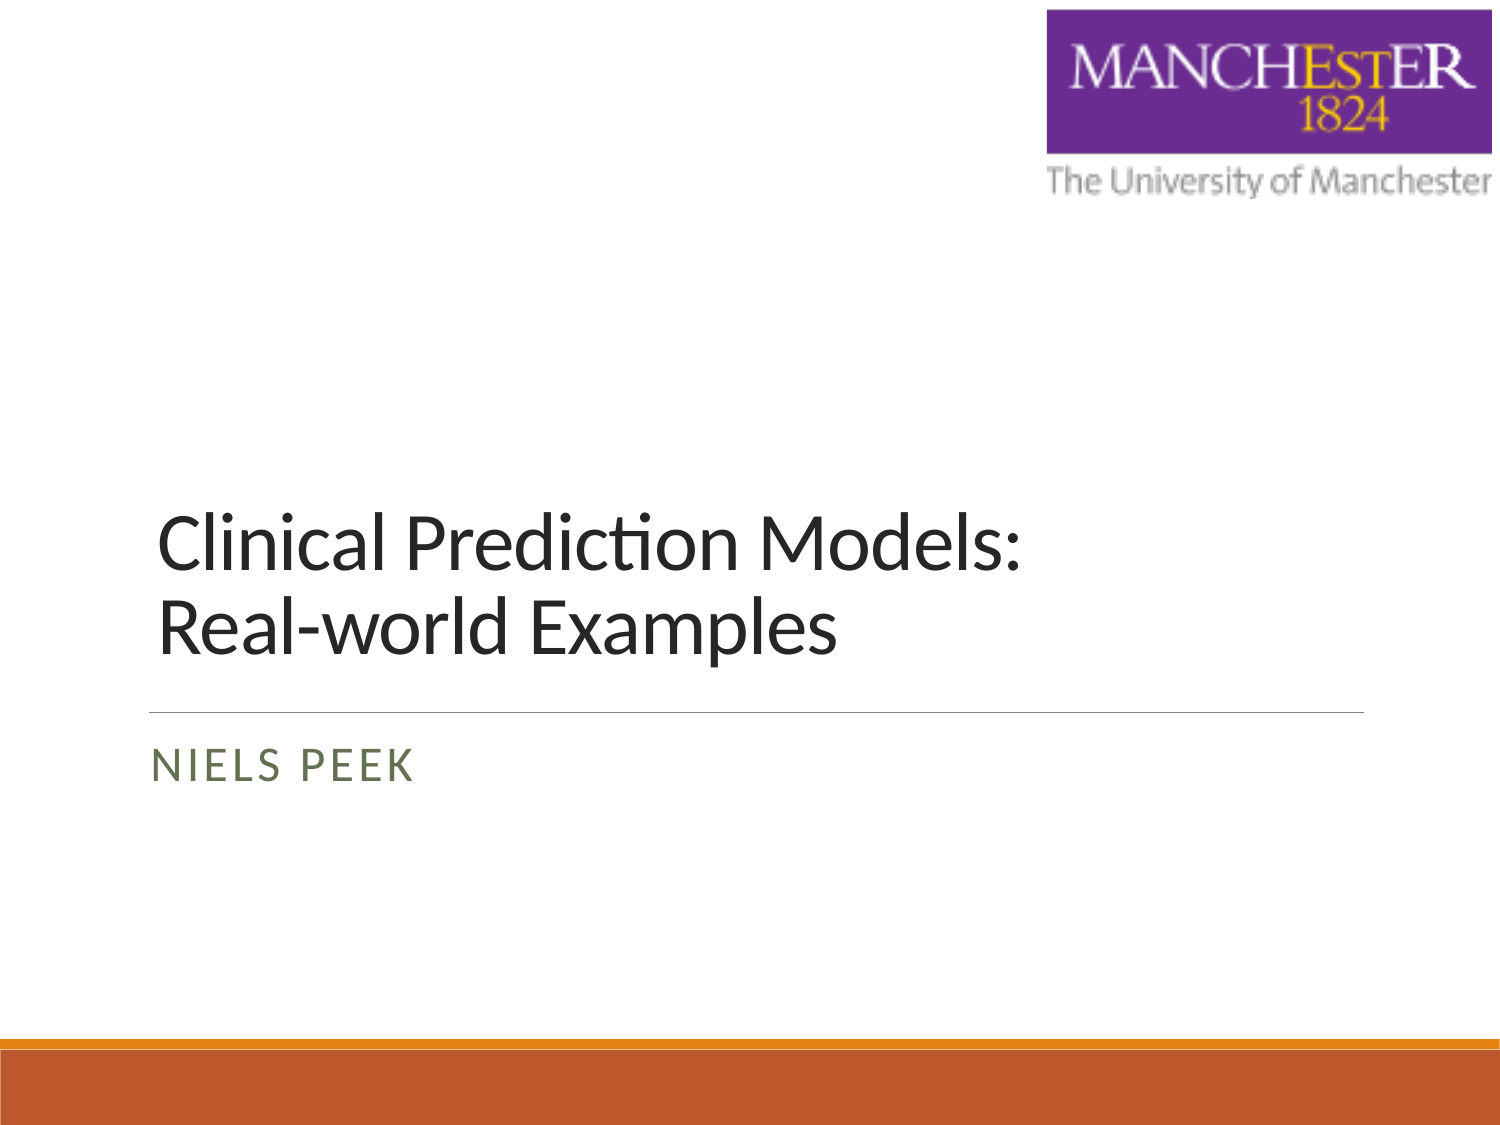

# Clinical Prediction Models: Real-world Examples
Niels Peek